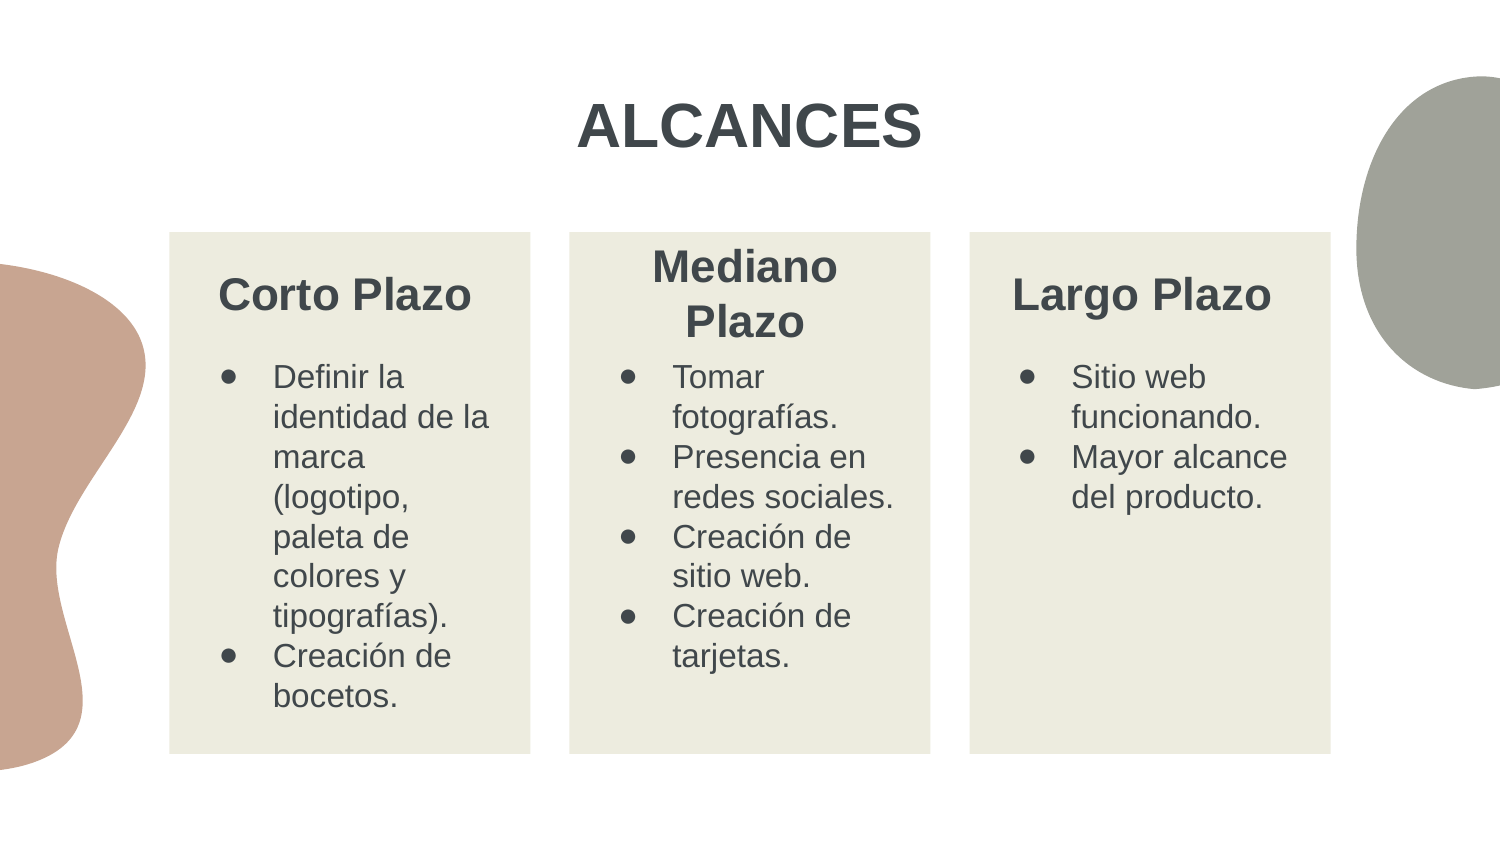

# ALCANCES

Corto Plazo
Mediano Plazo
Largo Plazo
Tomar fotografías.
Presencia en redes sociales.
Creación de  sitio web.
Creación de tarjetas.
Sitio web funcionando.
Mayor alcance del producto.
Definir la identidad de la marca (logotipo, paleta de colores y tipografías).
Creación de bocetos.